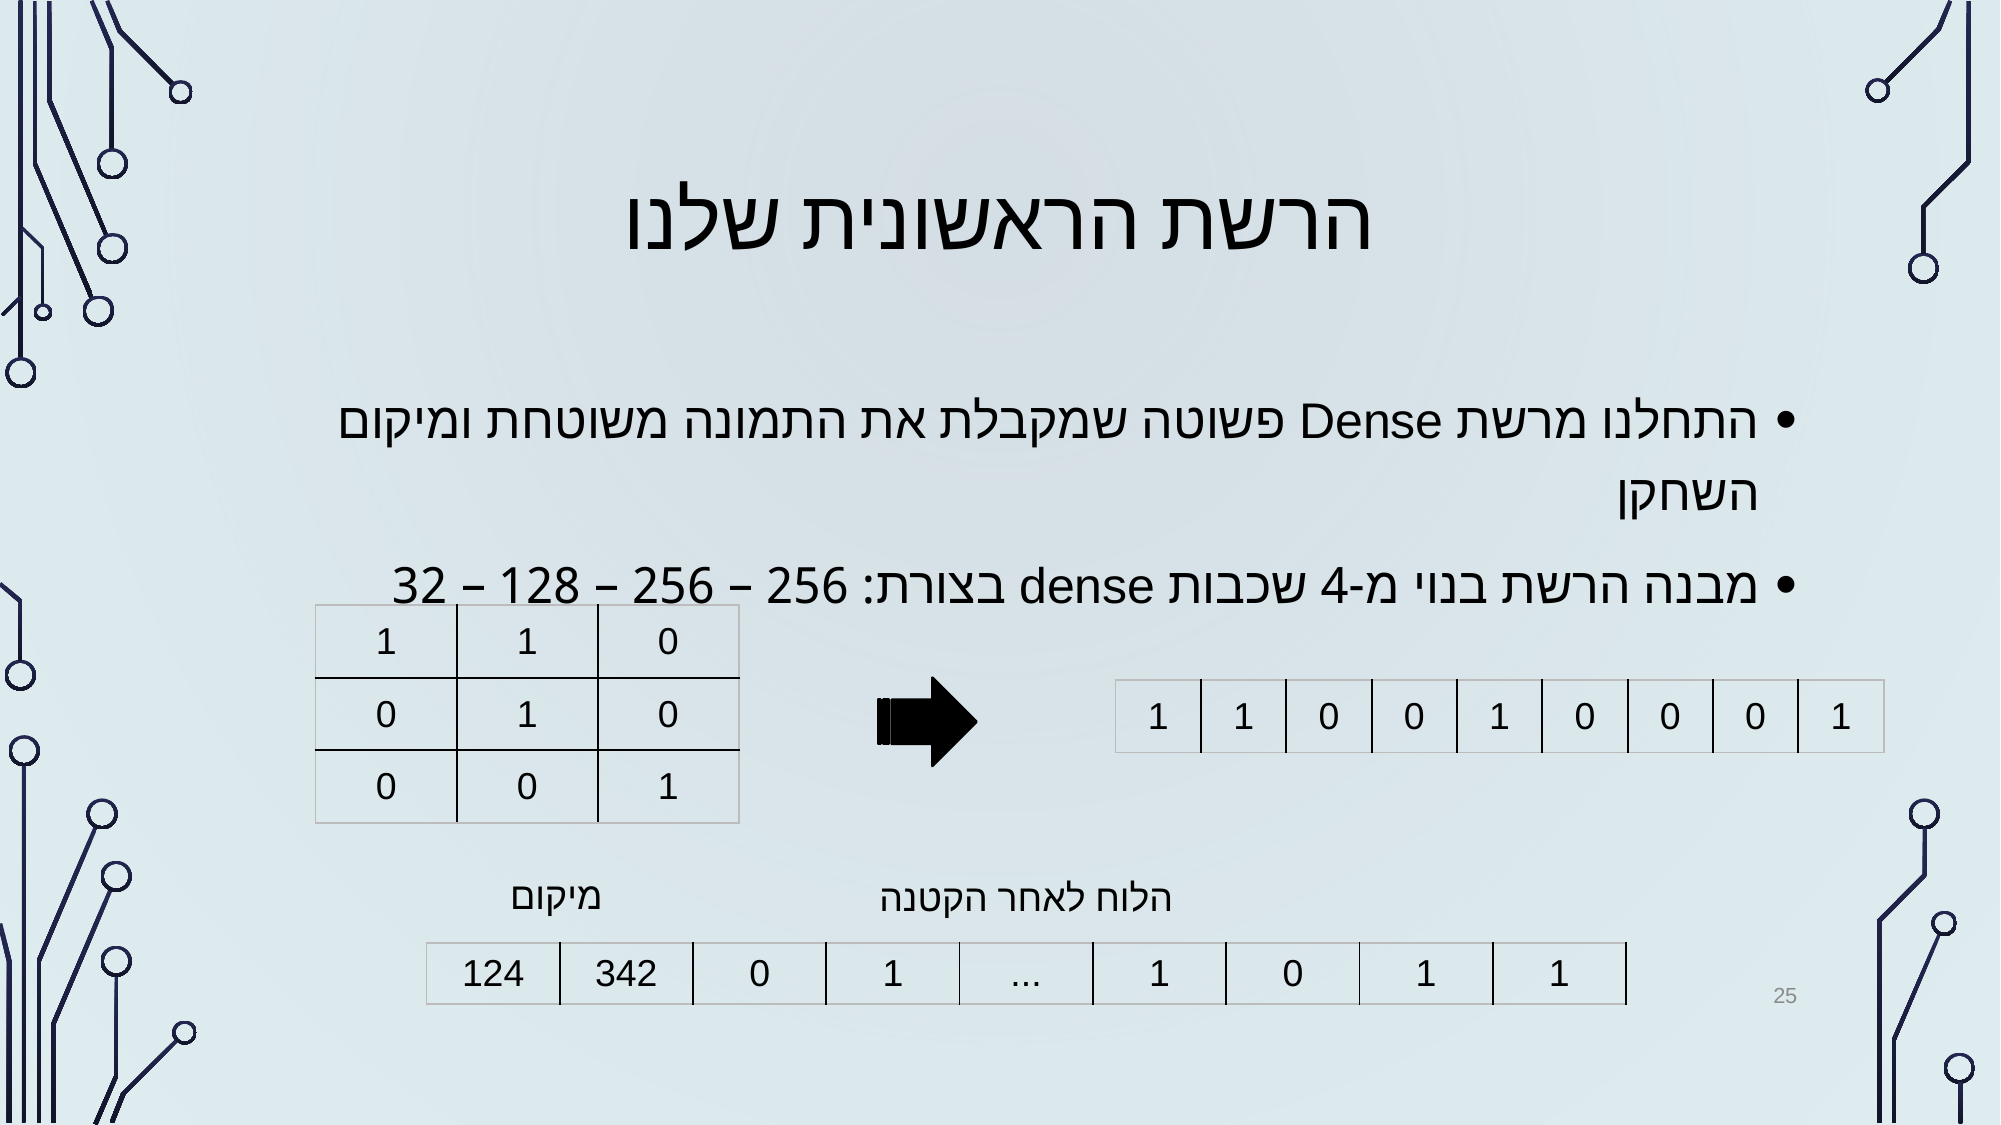

# הרשת הראשונית שלנו
התחלנו מרשת Dense פשוטה שמקבלת את התמונה משוטחת ומיקום השחקן
מבנה הרשת בנוי מ-4 שכבות dense בצורת: 256 – 256 – 128 – 32

| 1 | 1 | 0 |
| --- | --- | --- |
| 0 | 1 | 0 |
| 0 | 0 | 1 |

| 1 | 1 | 0 | 0 | 1 | 0 | 0 | 0 | 1 |
| --- | --- | --- | --- | --- | --- | --- | --- | --- |
מיקום
הלוח לאחר הקטנה
| 124 | 342 | 0 | 1 | ... | 1 | 0 | 1 | 1 |
| --- | --- | --- | --- | --- | --- | --- | --- | --- |
25